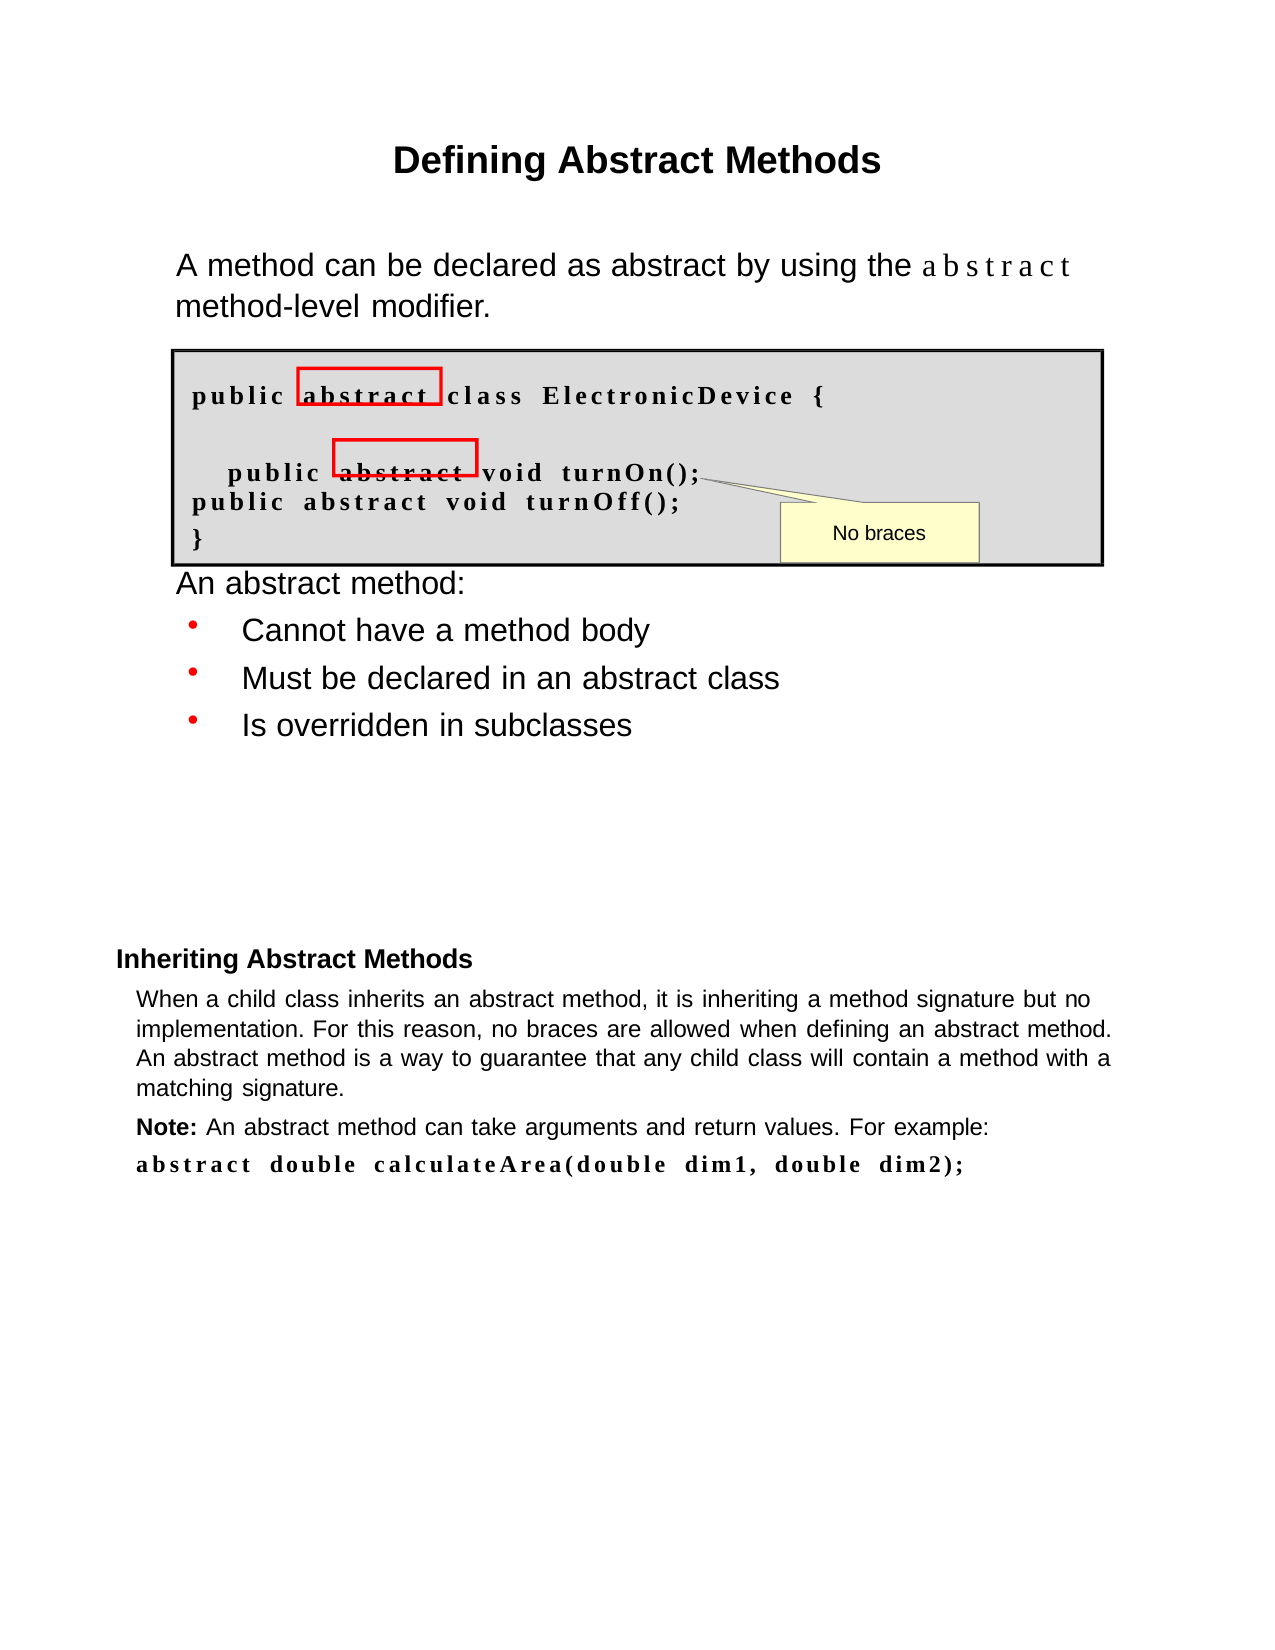

Defining Abstract Methods

A method can be declared as abstract by using the abstract
method-level modifier.
public abstract class ElectronicDevice { public abstract void turnOn();
public abstract void turnOff();

}
An abstract method:
No braces
Cannot have a method body
Must be declared in an abstract class
Is overridden in subclasses

Inheriting Abstract Methods
When a child class inherits an abstract method, it is inheriting a method signature but no implementation. For this reason, no braces are allowed when defining an abstract method. An abstract method is a way to guarantee that any child class will contain a method with a matching signature.
Note: An abstract method can take arguments and return values. For example:
abstract double calculateArea(double dim1, double dim2);